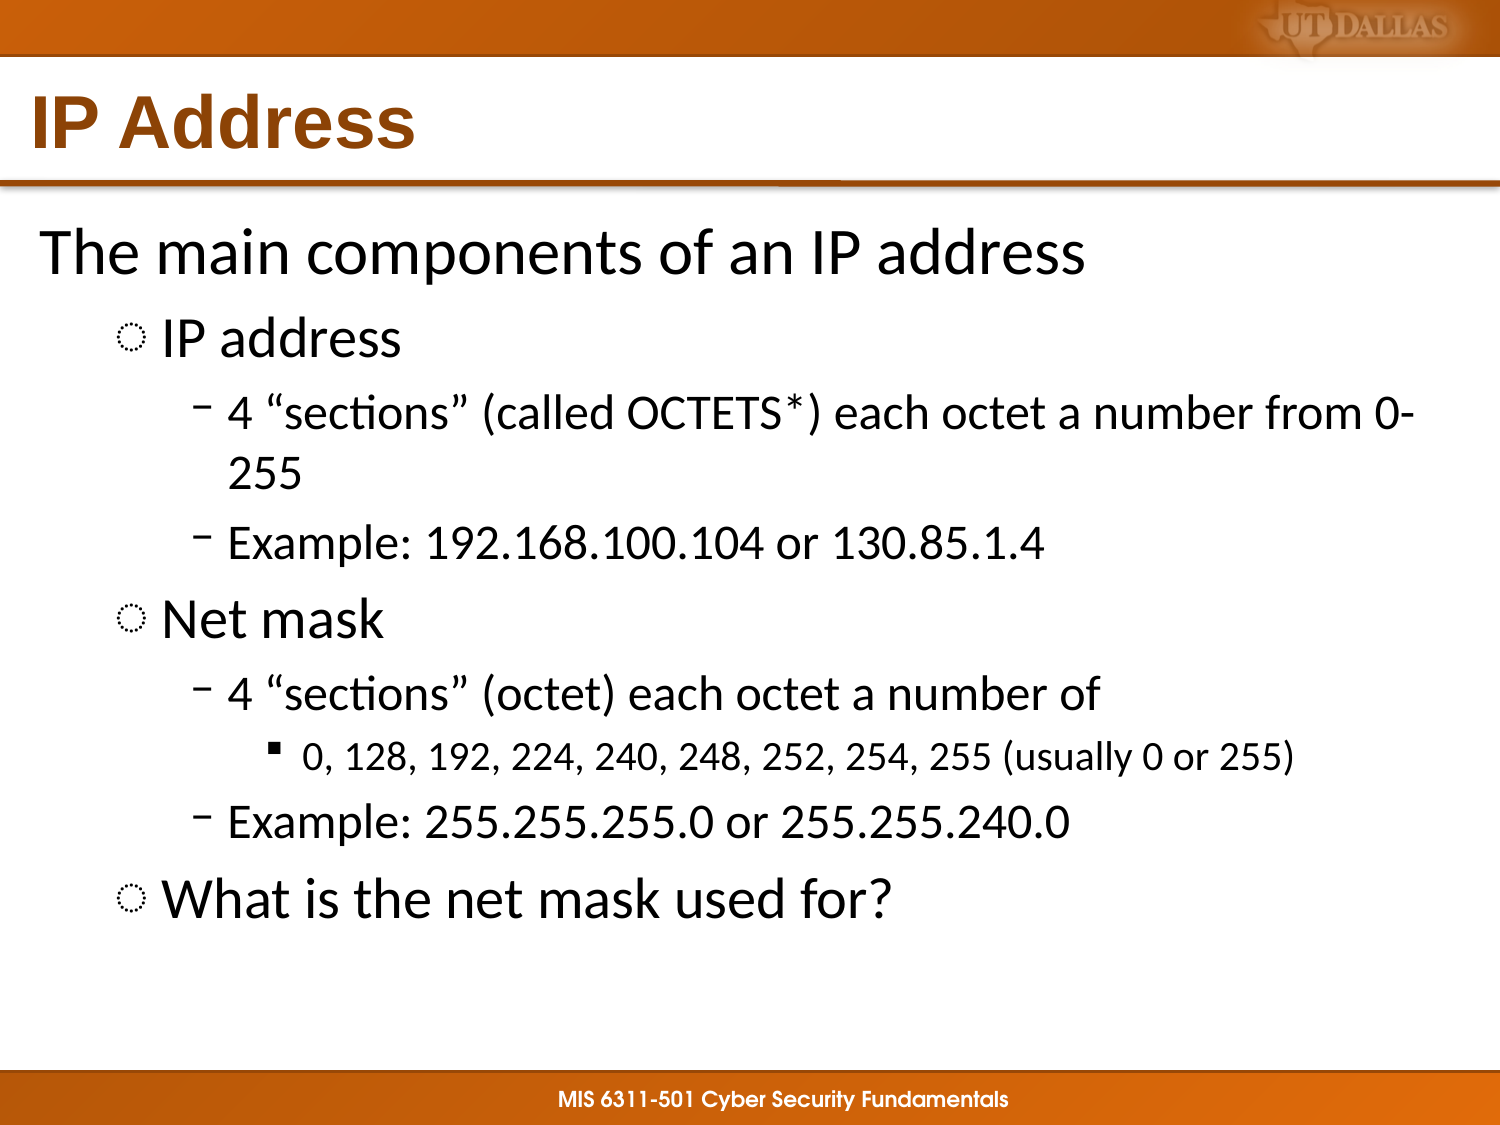

# IP Address
The main components of an IP address
IP address
4 “sections” (called OCTETS*) each octet a number from 0-255
Example: 192.168.100.104 or 130.85.1.4
Net mask
4 “sections” (octet) each octet a number of
0, 128, 192, 224, 240, 248, 252, 254, 255 (usually 0 or 255)
Example: 255.255.255.0 or 255.255.240.0
What is the net mask used for?